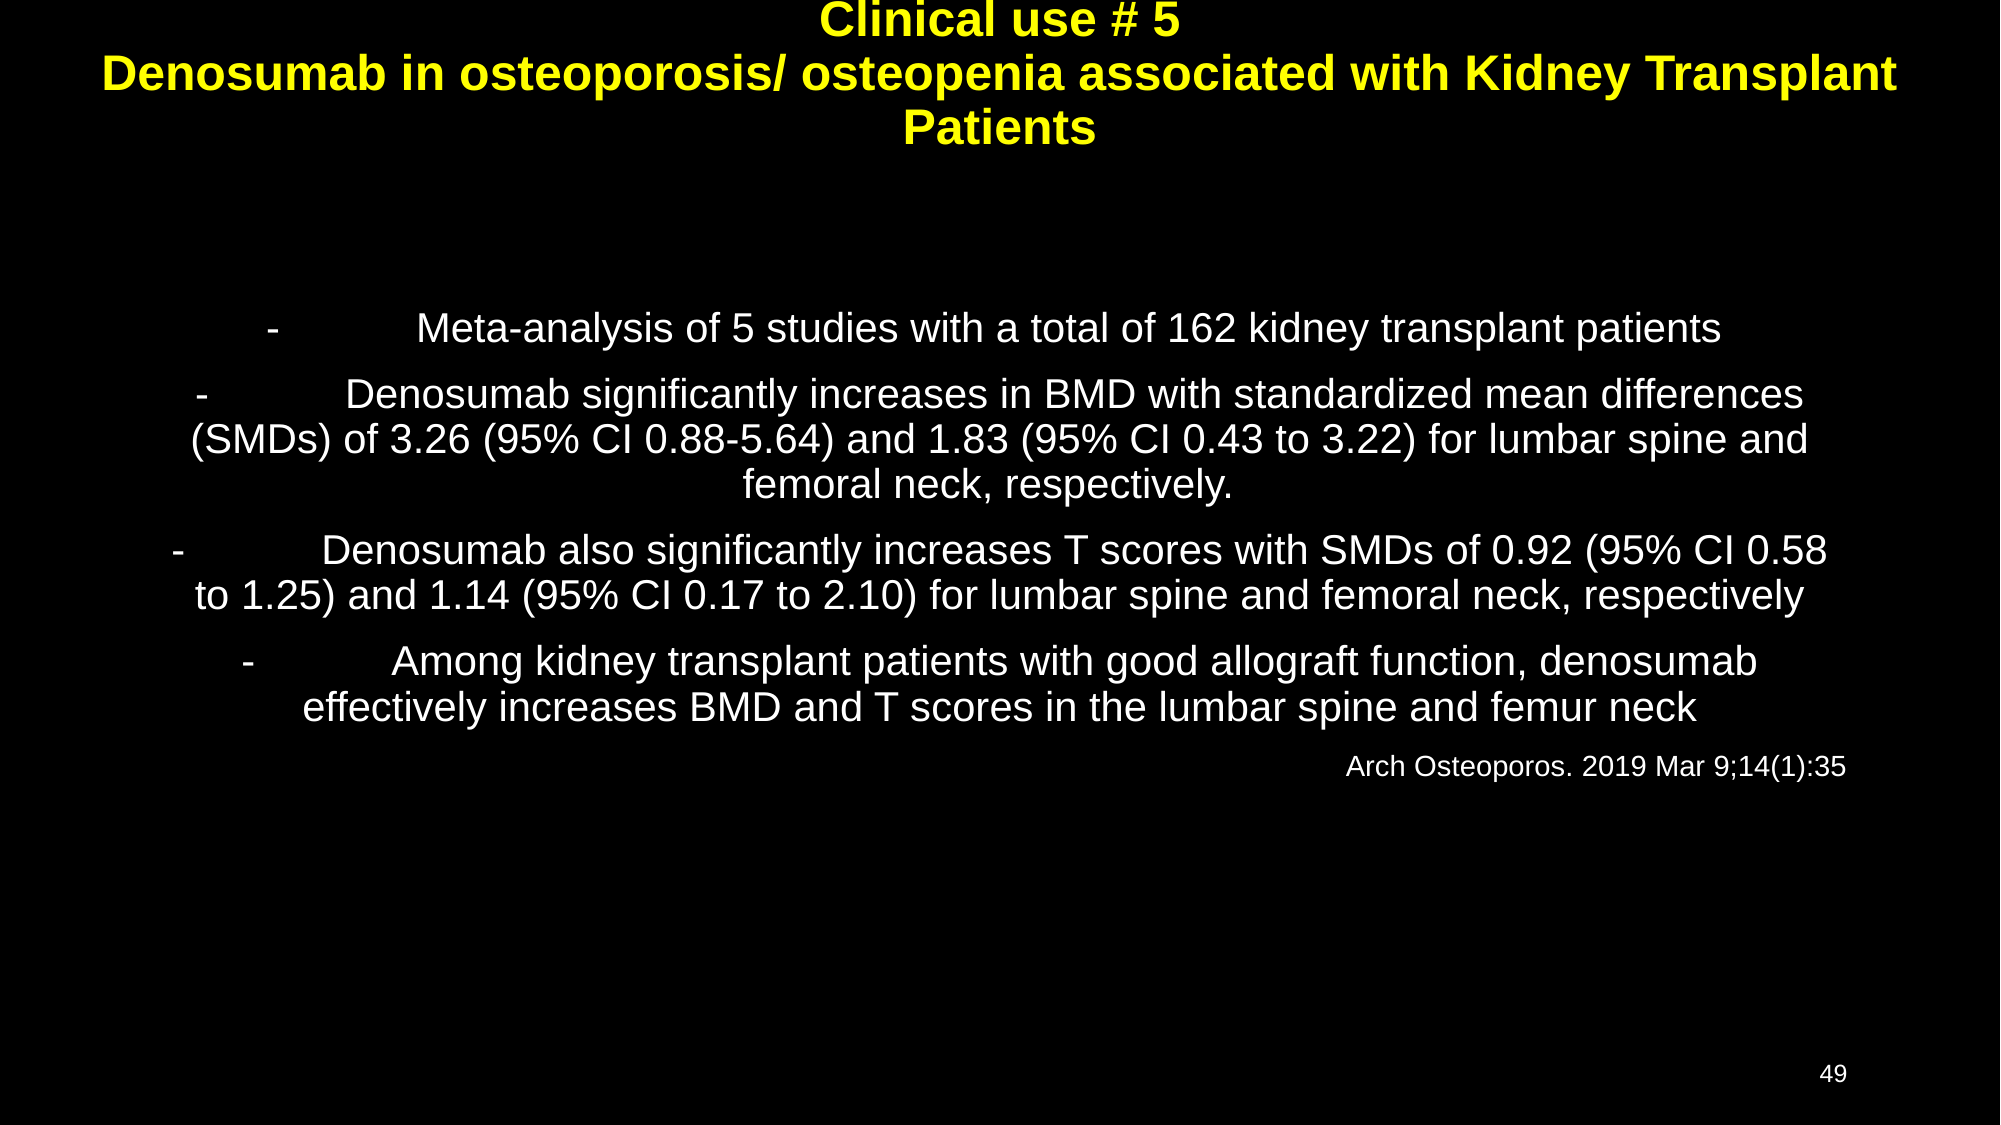

# Clinical use # 5 Denosumab in osteoporosis/ osteopenia associated with Kidney Transplant Patients
-	Meta-analysis of 5 studies with a total of 162 kidney transplant patients
-	Denosumab significantly increases in BMD with standardized mean differences (SMDs) of 3.26 (95% CI 0.88-5.64) and 1.83 (95% CI 0.43 to 3.22) for lumbar spine and femoral neck, respectively.
-	Denosumab also significantly increases T scores with SMDs of 0.92 (95% CI 0.58 to 1.25) and 1.14 (95% CI 0.17 to 2.10) for lumbar spine and femoral neck, respectively
-	Among kidney transplant patients with good allograft function, denosumab effectively increases BMD and T scores in the lumbar spine and femur neck
Arch Osteoporos. 2019 Mar 9;14(1):35
49